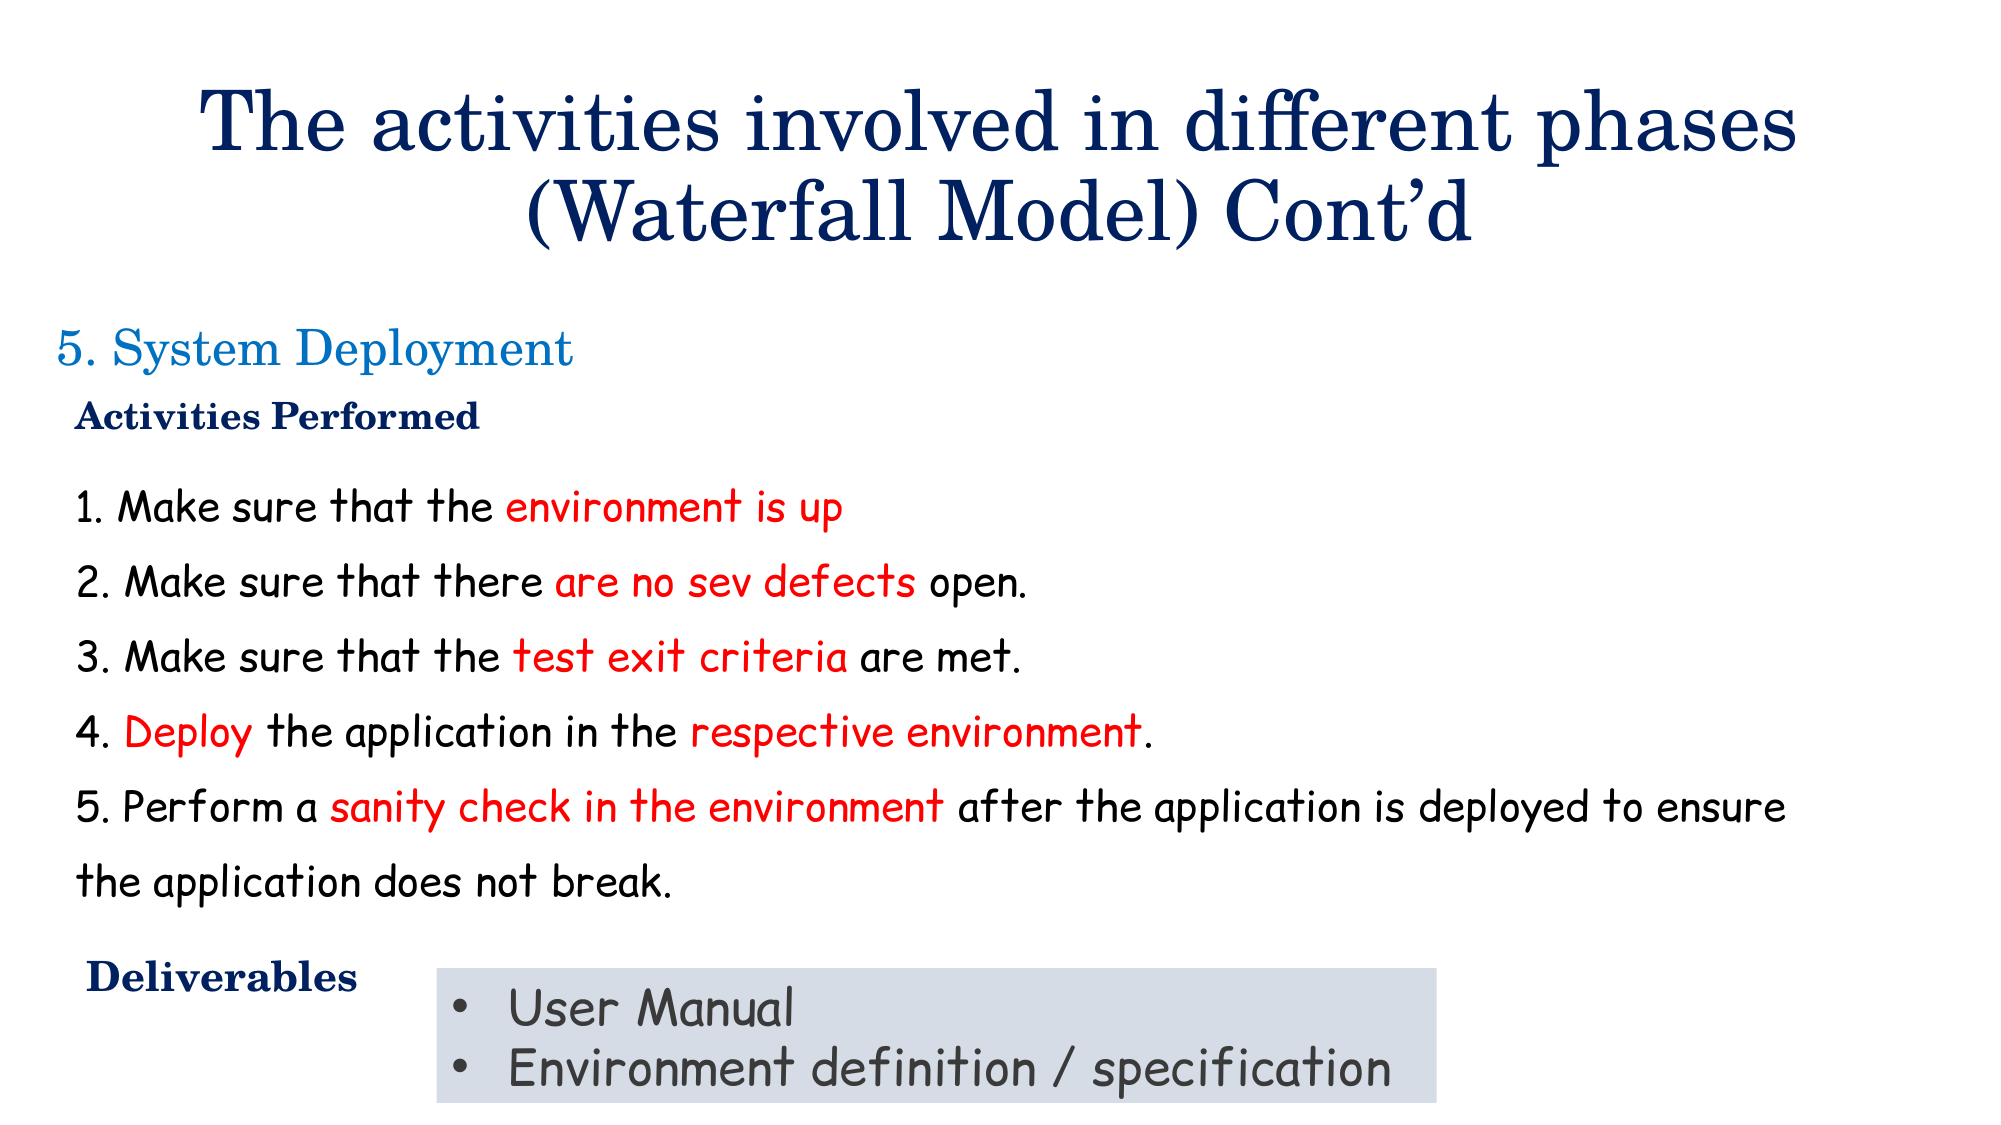

# The activities involved in different phases (Waterfall Model) Cont’d
5. System Deployment
Activities Performed
1. Make sure that the environment is up
2. Make sure that there are no sev defects open.
3. Make sure that the test exit criteria are met.
4. Deploy the application in the respective environment.
5. Perform a sanity check in the environment after the application is deployed to ensure the application does not break.
Deliverables
User Manual
Environment definition / specification